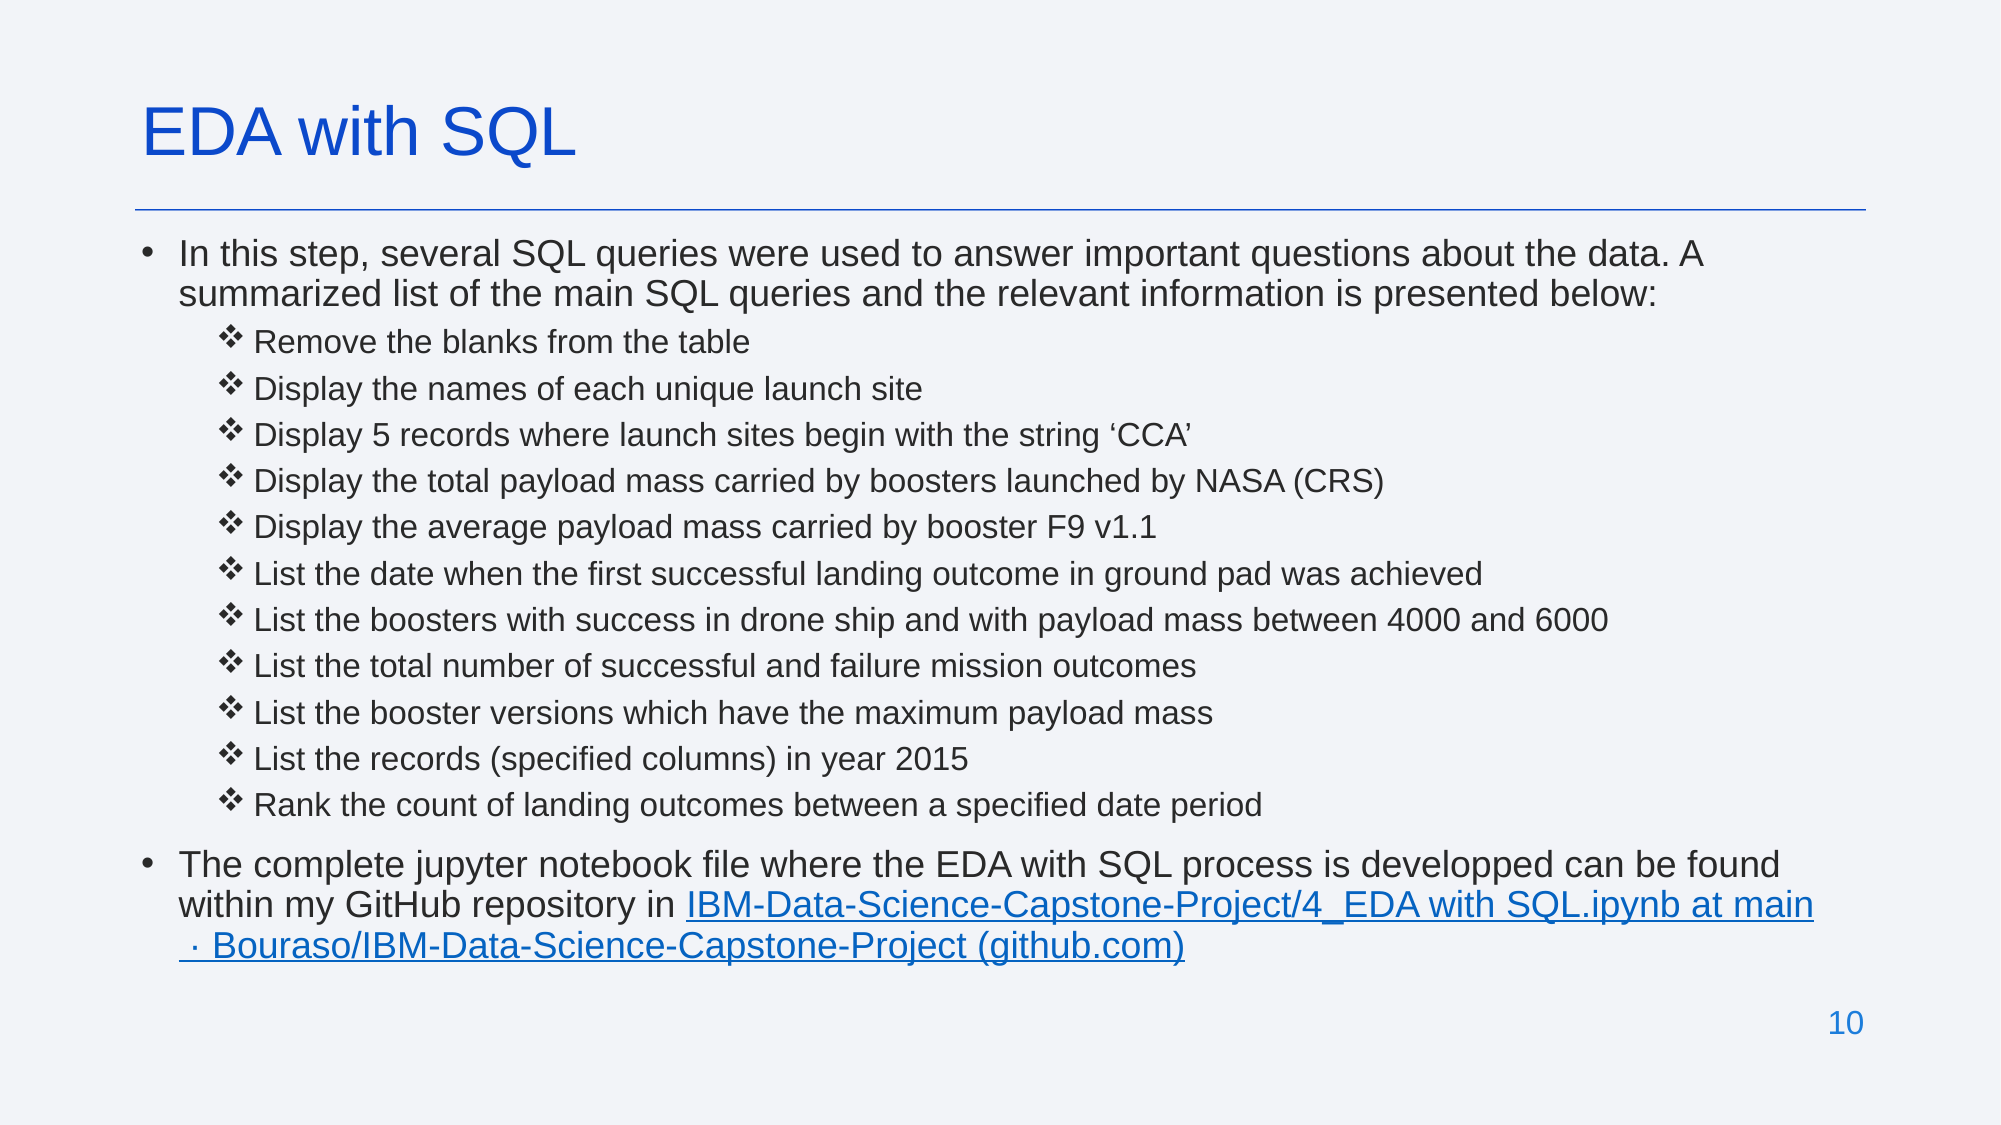

EDA with SQL
In this step, several SQL queries were used to answer important questions about the data. A summarized list of the main SQL queries and the relevant information is presented below:
Remove the blanks from the table
Display the names of each unique launch site
Display 5 records where launch sites begin with the string ‘CCA’
Display the total payload mass carried by boosters launched by NASA (CRS)
Display the average payload mass carried by booster F9 v1.1
List the date when the first successful landing outcome in ground pad was achieved
List the boosters with success in drone ship and with payload mass between 4000 and 6000
List the total number of successful and failure mission outcomes
List the booster versions which have the maximum payload mass
List the records (specified columns) in year 2015
Rank the count of landing outcomes between a specified date period
The complete jupyter notebook file where the EDA with SQL process is developped can be found within my GitHub repository in IBM-Data-Science-Capstone-Project/4_EDA with SQL.ipynb at main · Bouraso/IBM-Data-Science-Capstone-Project (github.com)

10